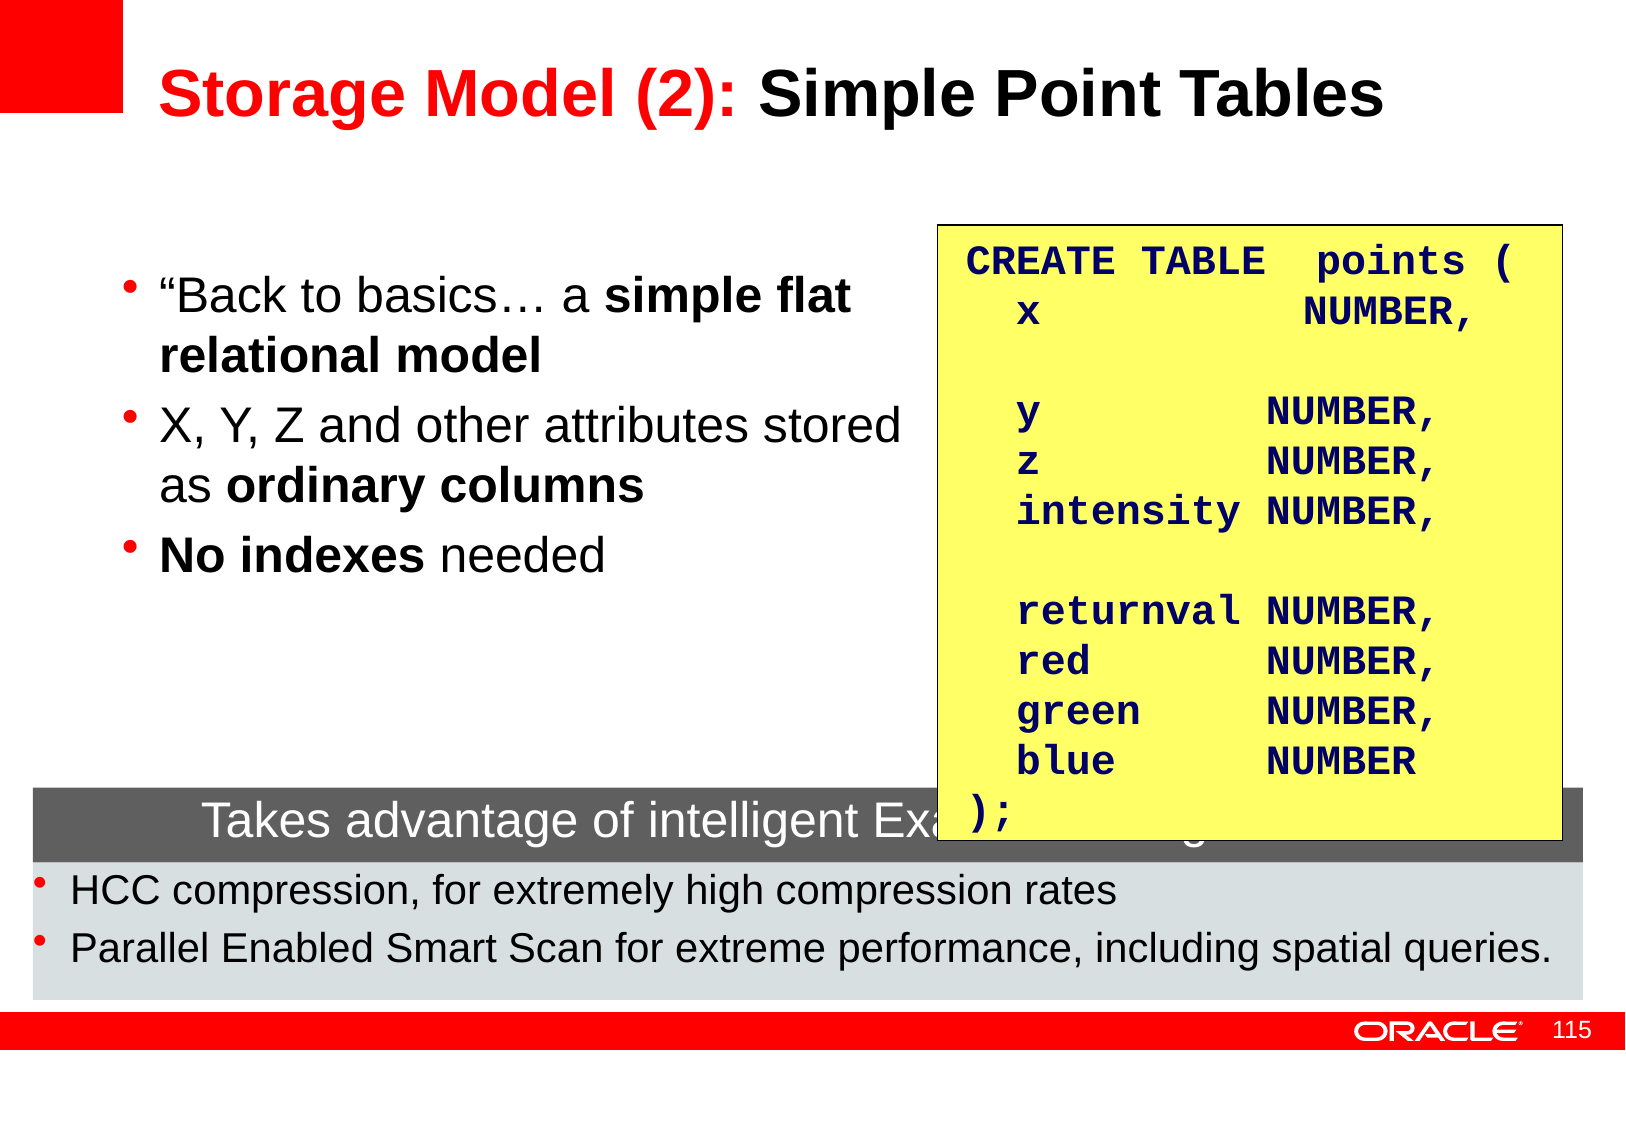

# Storage Model (2): Simple Point Tables
CREATE TABLE  points (
  x	      NUMBER,
  y         NUMBER,
  z         NUMBER,
  intensity NUMBER,
  returnval NUMBER,
  red       NUMBER,
  green     NUMBER,
  blue      NUMBER
);
“Back to basics… a simple flat relational model
X, Y, Z and other attributes stored as ordinary columns
No indexes needed

Takes advantage of intelligent Exadata storage servers
HCC compression, for extremely high compression rates
Parallel Enabled Smart Scan for extreme performance, including spatial queries.